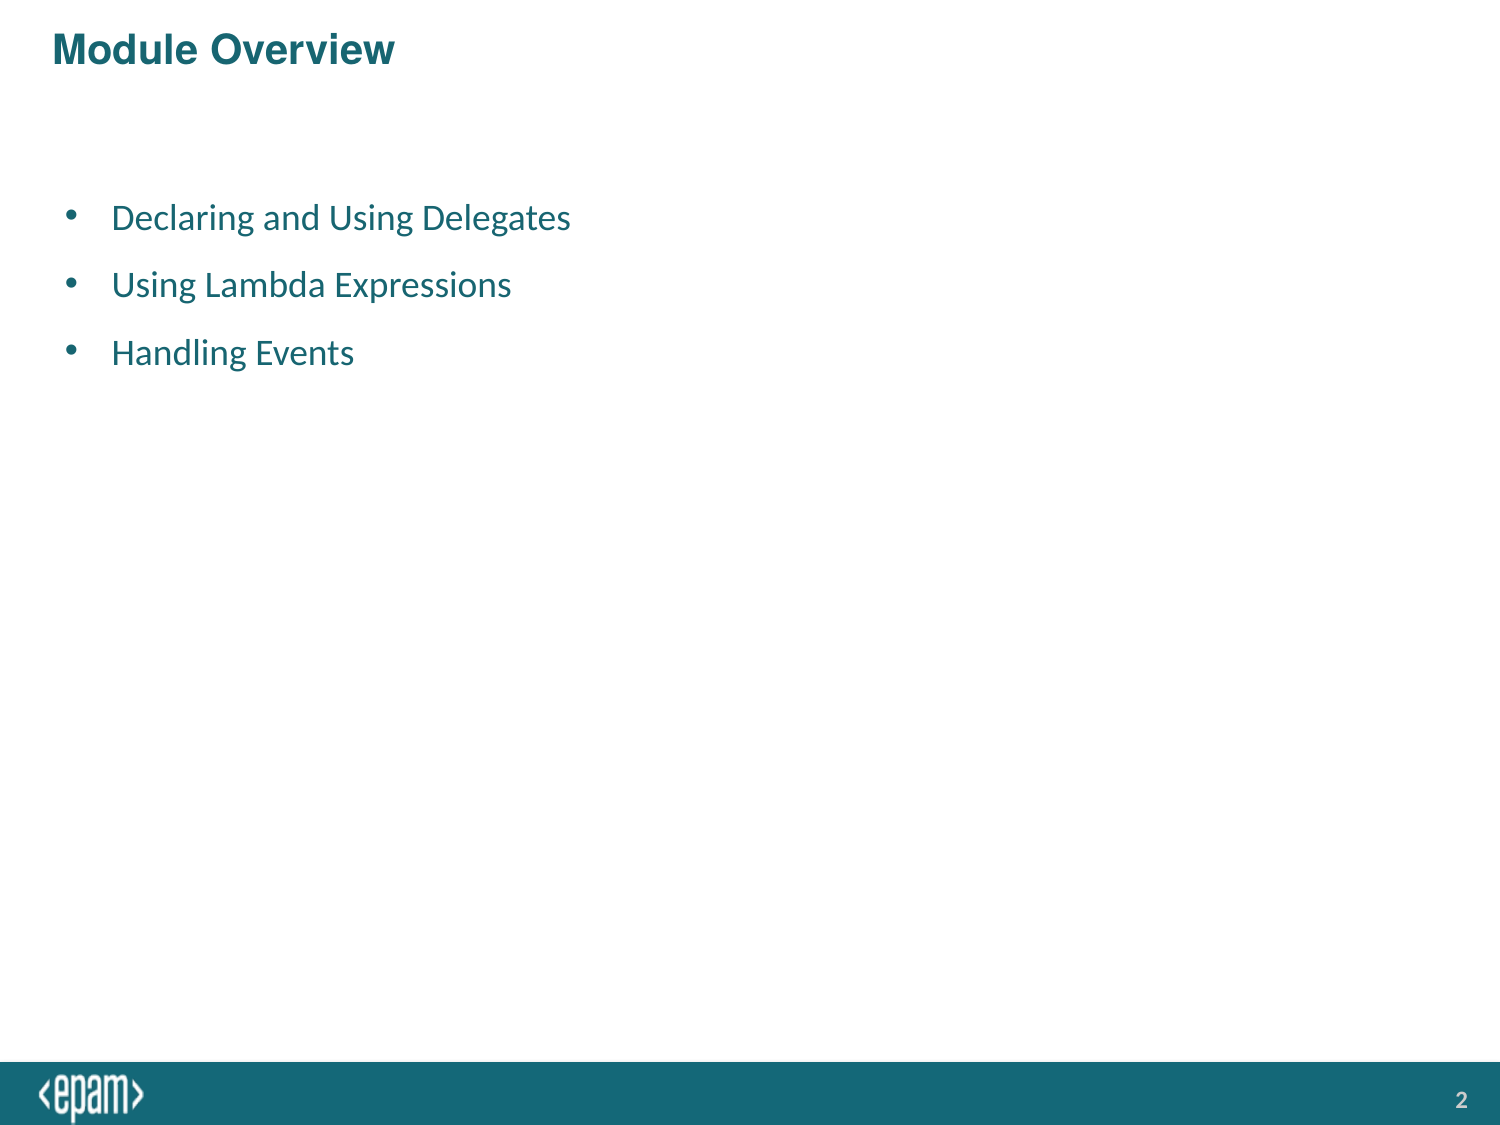

# Module Overview
Declaring and Using Delegates
Using Lambda Expressions
Handling Events